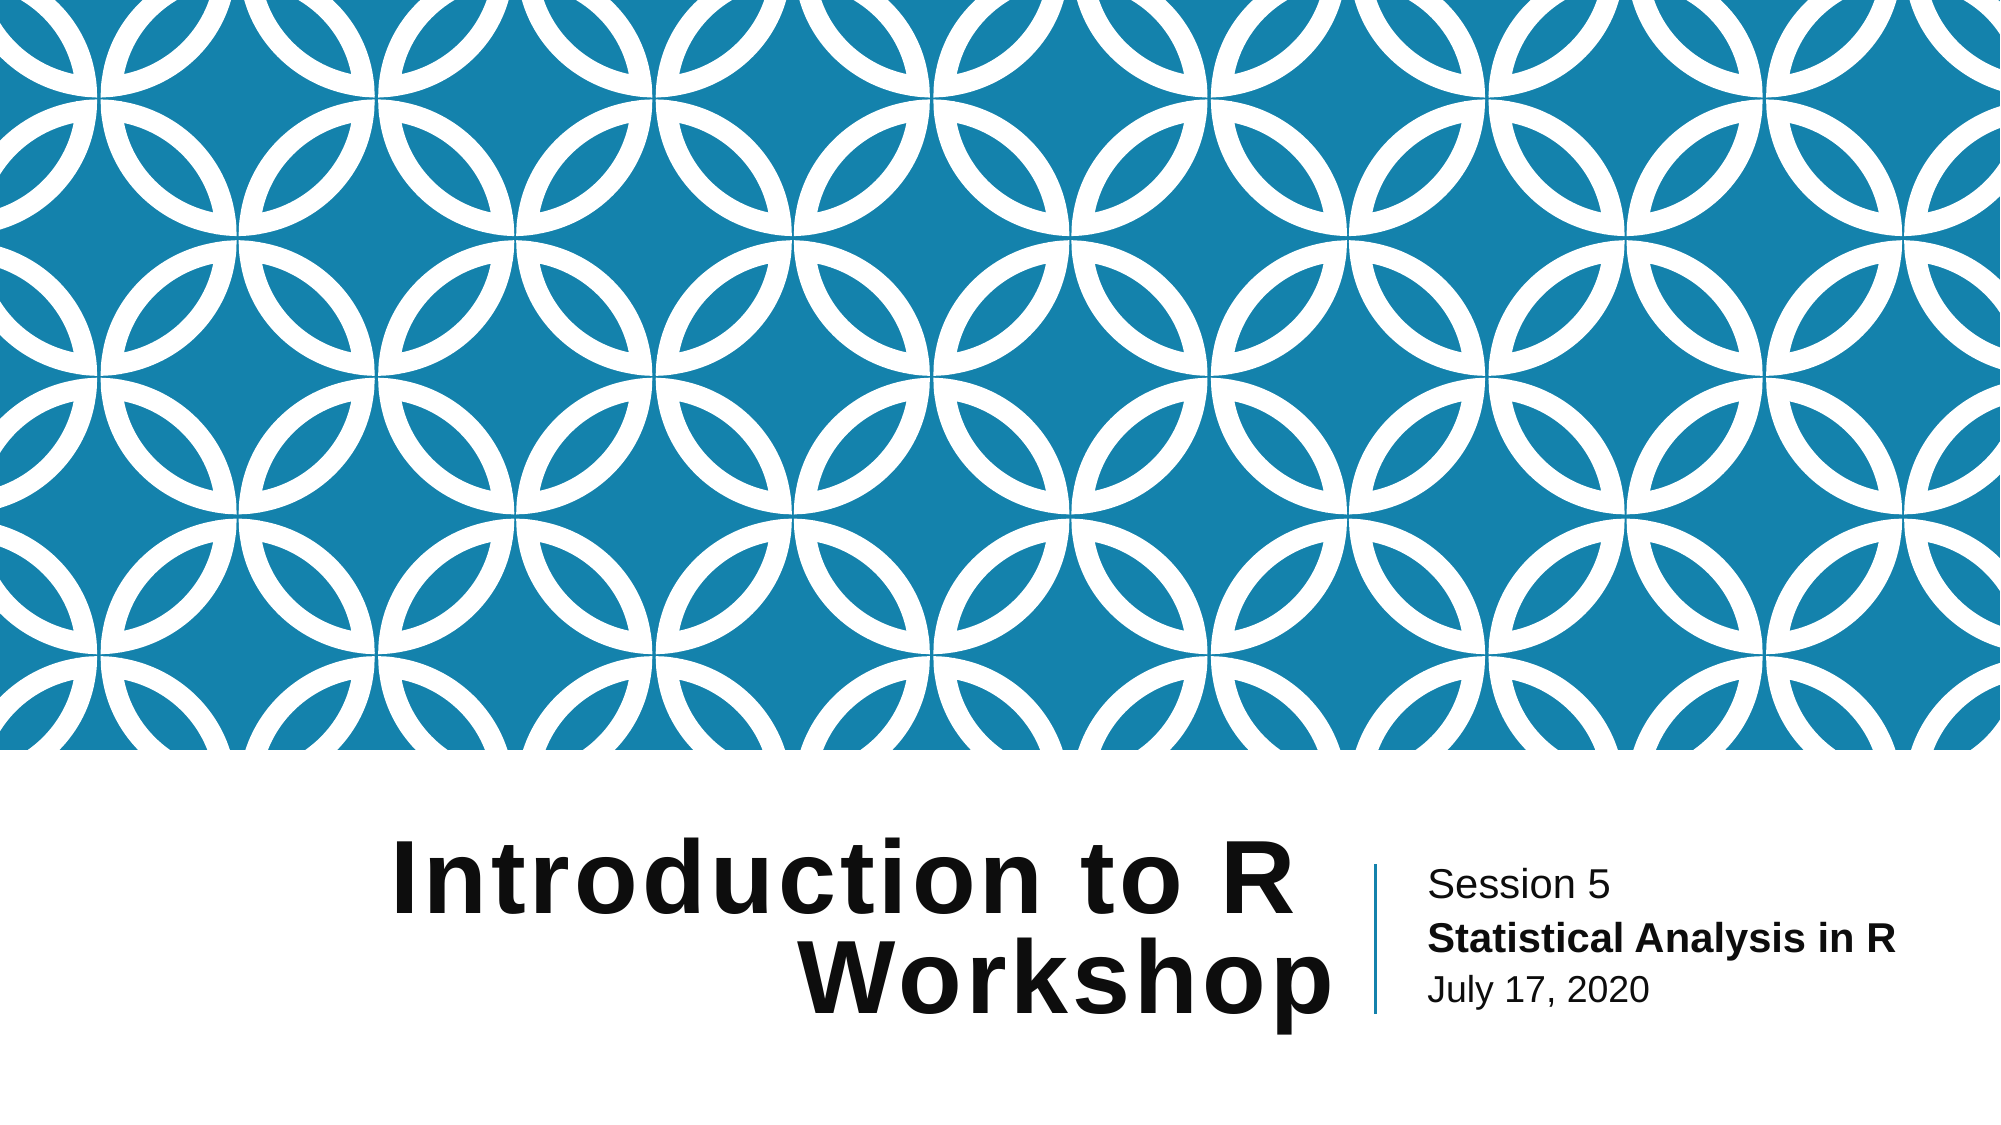

# Introduction to R Workshop
Session 5
Statistical Analysis in R
July 17, 2020